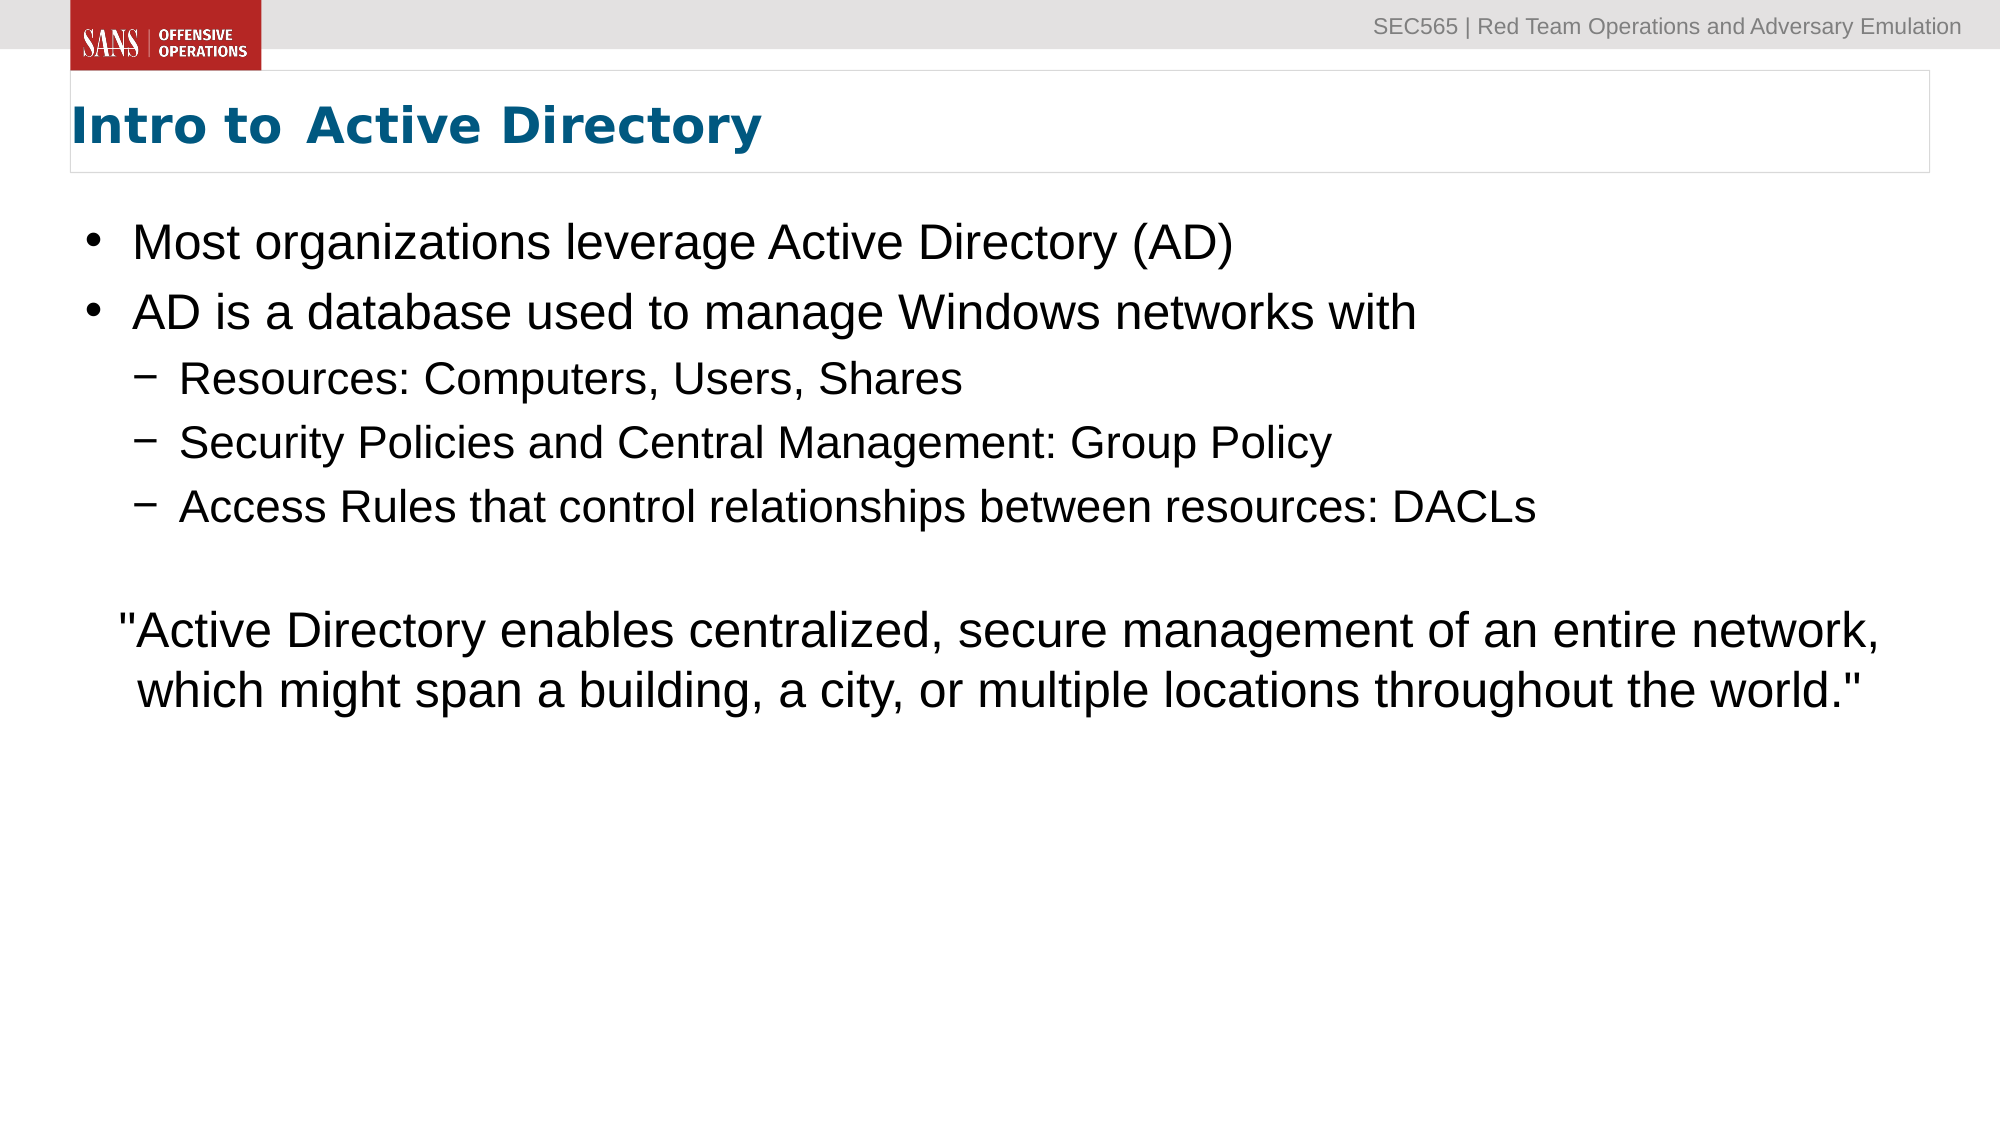

# Intro to Active Directory
Most organizations leverage Active Directory (AD)
AD is a database used to manage Windows networks with
Resources: Computers, Users, Shares
Security Policies and Central Management: Group Policy
Access Rules that control relationships between resources: DACLs
"Active Directory enables centralized, secure management of an entire network, which might span a building, a city, or multiple locations throughout the world."